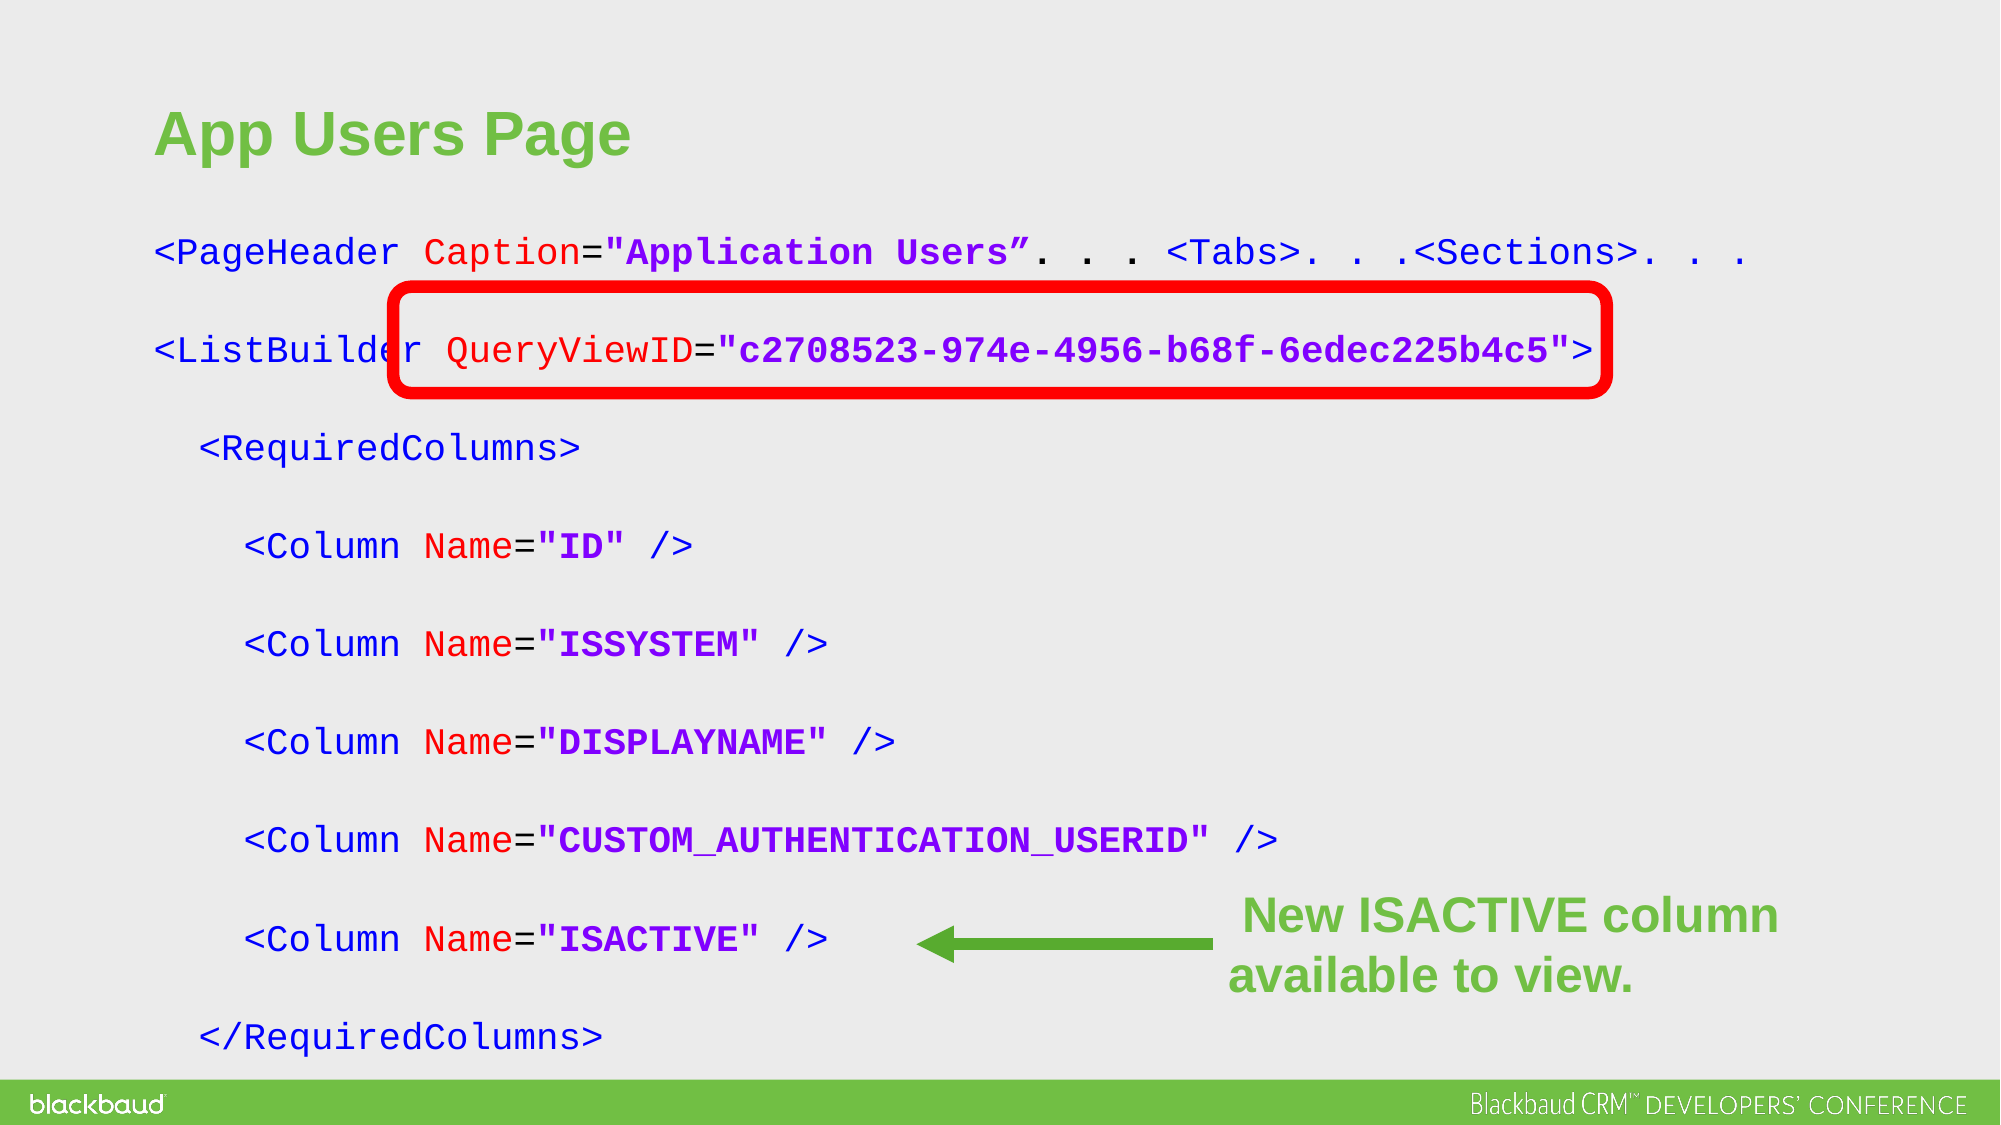

App Users Page
<PageHeader Caption="Application Users”. . . <Tabs>. . .<Sections>. . .
<ListBuilder QueryViewID="c2708523-974e-4956-b68f-6edec225b4c5">
  <RequiredColumns>
    <Column Name="ID" />
    <Column Name="ISSYSTEM" />
    <Column Name="DISPLAYNAME" />
    <Column Name="CUSTOM_AUTHENTICATION_USERID" />
    <Column Name="ISACTIVE" />
  </RequiredColumns>

 New ISACTIVE column available to view.